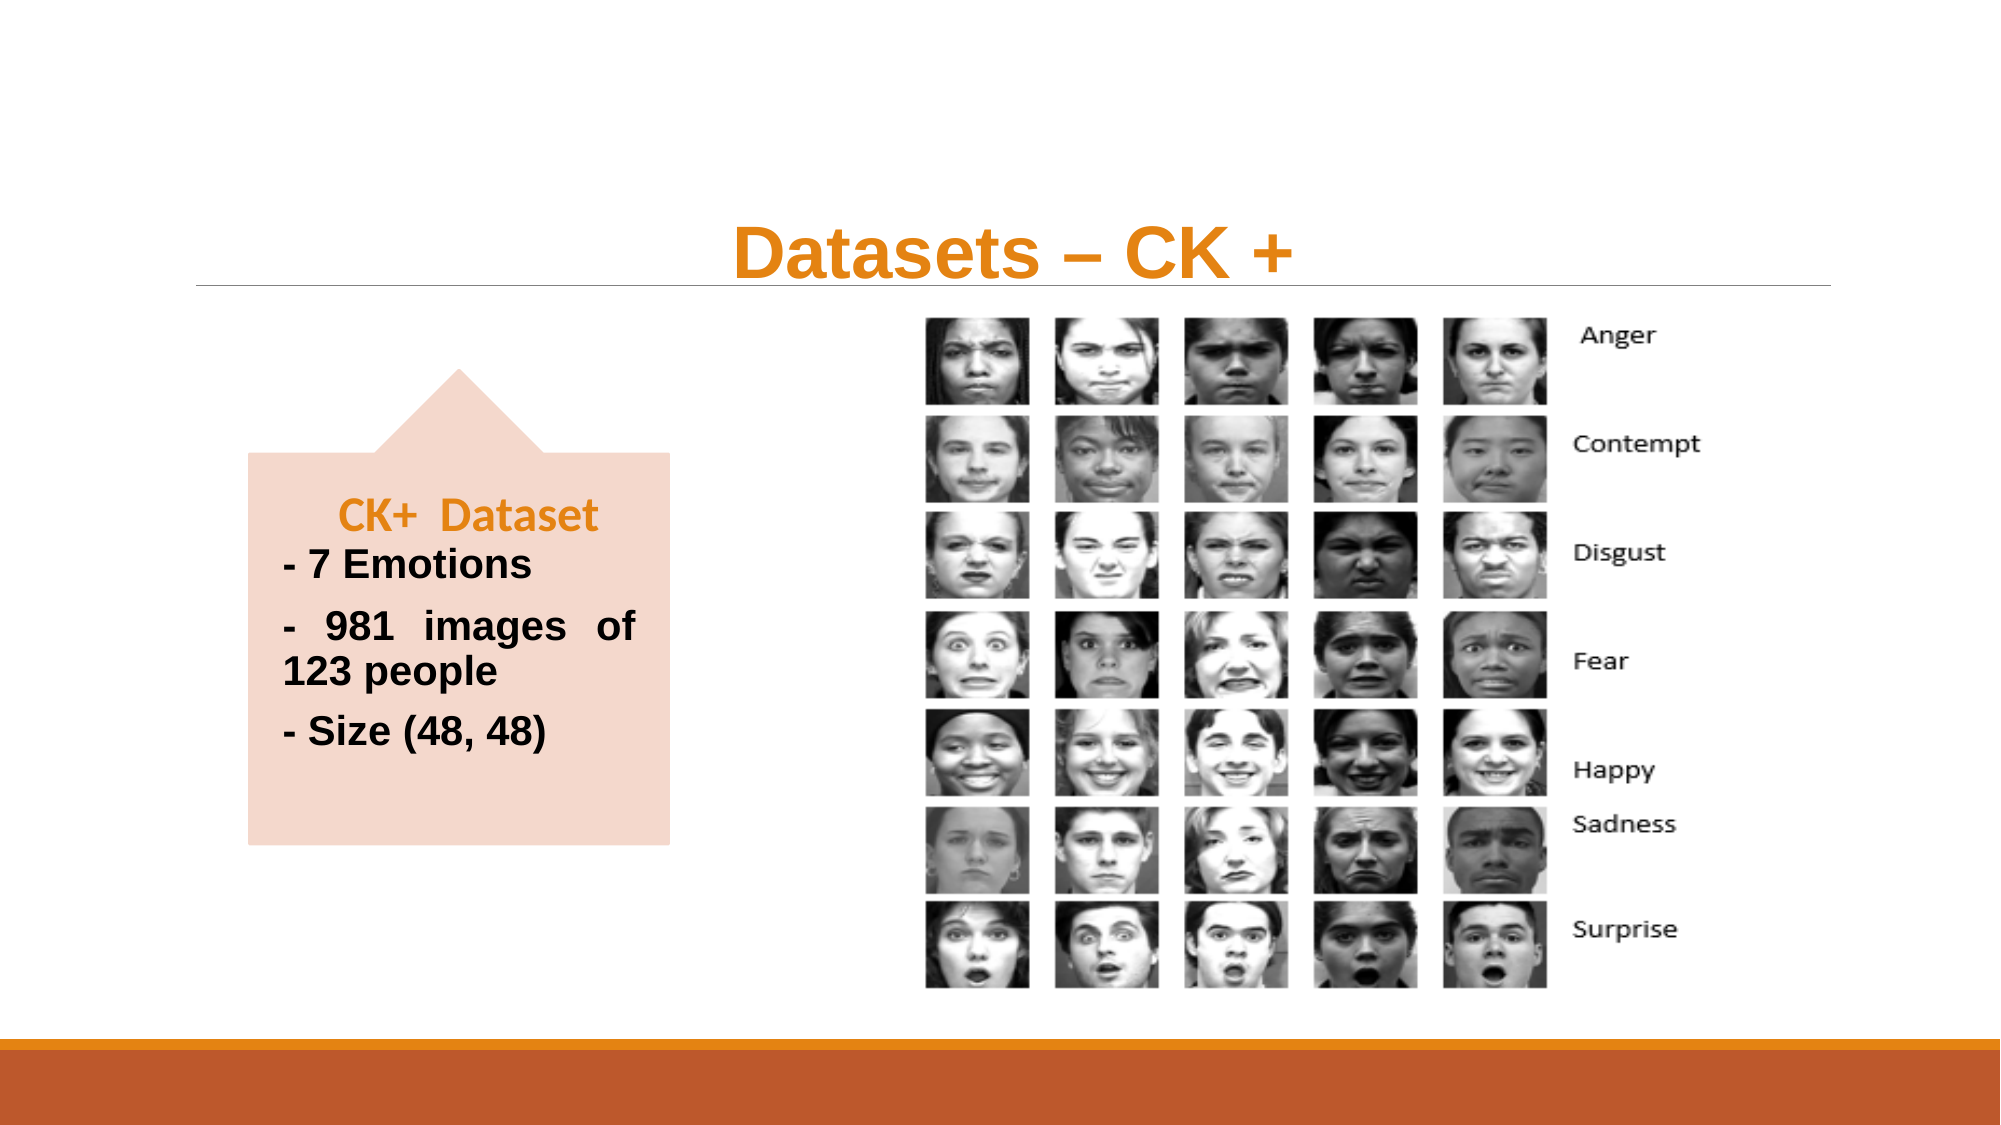

Datasets – CK +

     CK+  Dataset
- 7 Emotions
- 981 images of 123 people
- Size (48, 48)